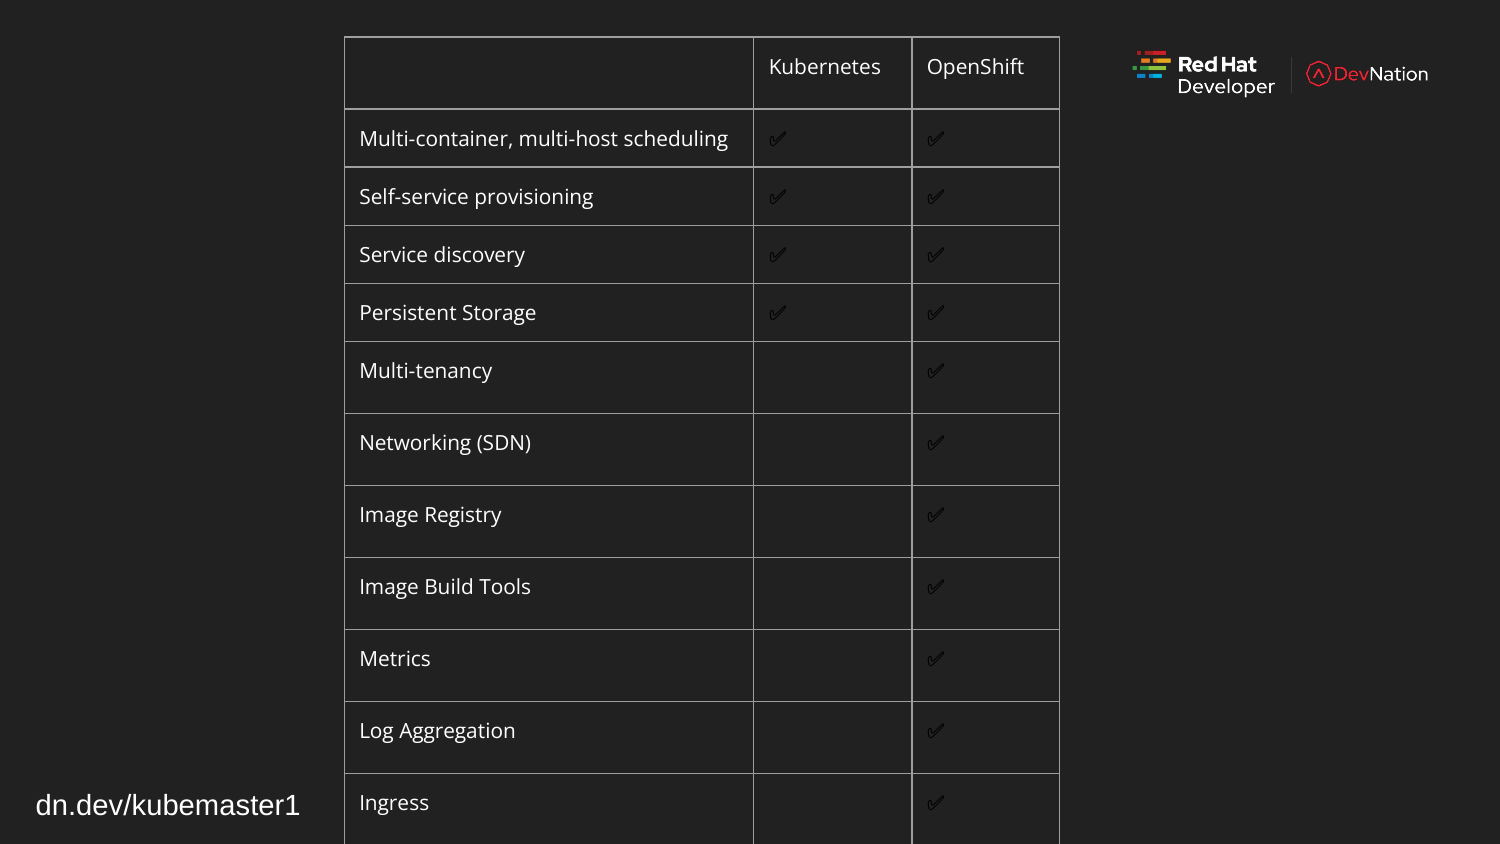

|  | Kubernetes | OpenShift |
| --- | --- | --- |
| Multi-container, multi-host scheduling | ✅ | ✅ |
| Self-service provisioning | ✅ | ✅ |
| Service discovery | ✅ | ✅ |
| Persistent Storage | ✅ | ✅ |
| Multi-tenancy |  | ✅ |
| Networking (SDN) |  | ✅ |
| Image Registry |  | ✅ |
| Image Build Tools |  | ✅ |
| Metrics |  | ✅ |
| Log Aggregation |  | ✅ |
| Ingress |  | ✅ |
| UX: Console, Service Catalog, "oc" |  | ✅ |
| Secured by Default |  | ✅ |